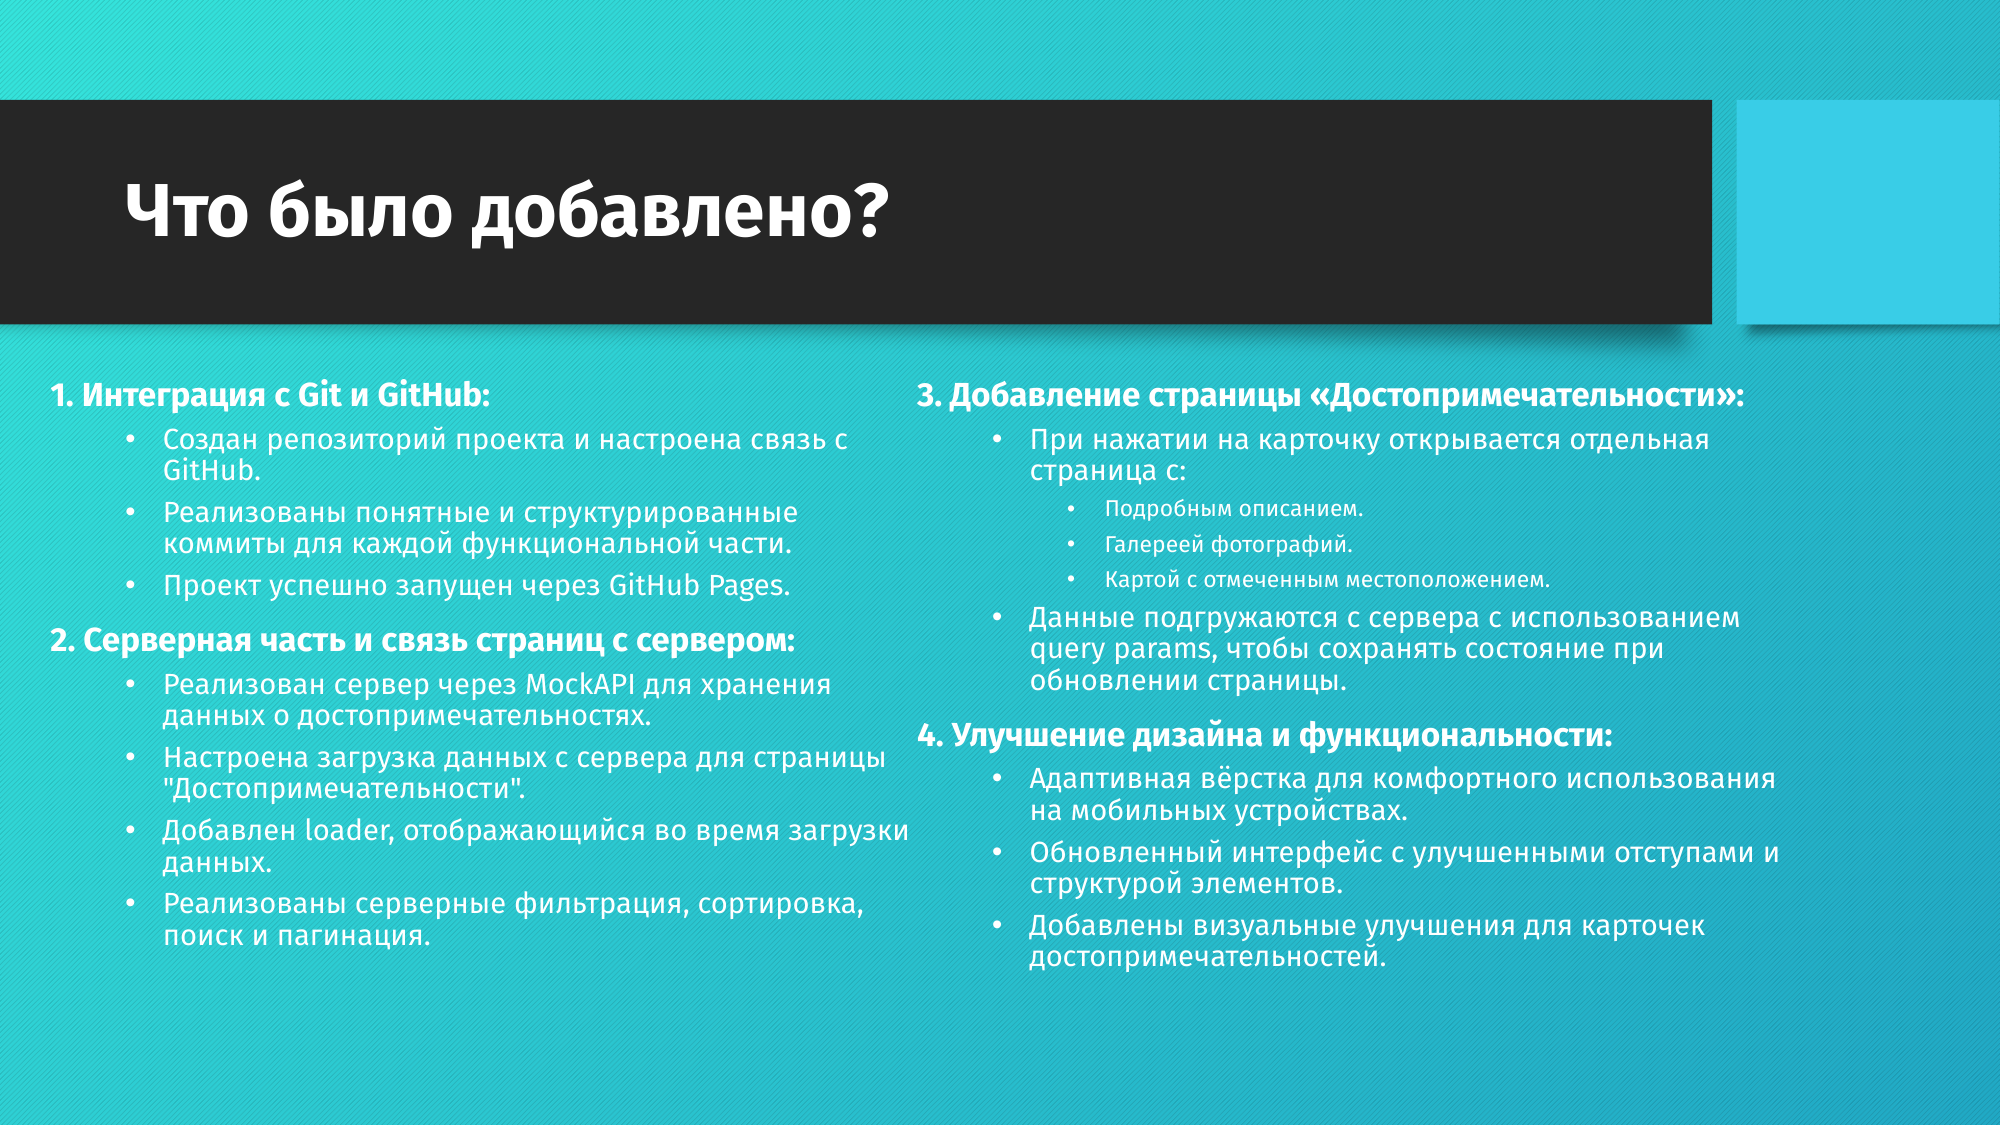

# Что было добавлено?
1. Интеграция с Git и GitHub:
Создан репозиторий проекта и настроена связь с GitHub.
Реализованы понятные и структурированные коммиты для каждой функциональной части.
Проект успешно запущен через GitHub Pages.
2. Серверная часть и связь страниц с сервером:
Реализован сервер через MockAPI для хранения данных о достопримечательностях.
Настроена загрузка данных с сервера для страницы "Достопримечательности".
Добавлен loader, отображающийся во время загрузки данных.
Реализованы серверные фильтрация, сортировка, поиск и пагинация.

3. Добавление страницы «Достопримечательности»:
При нажатии на карточку открывается отдельная страница с:
Подробным описанием.
Галереей фотографий.
Картой с отмеченным местоположением.
Данные подгружаются с сервера с использованием query params, чтобы сохранять состояние при обновлении страницы.
4. Улучшение дизайна и функциональности:
Адаптивная вёрстка для комфортного использования на мобильных устройствах.
Обновленный интерфейс с улучшенными отступами и структурой элементов.
Добавлены визуальные улучшения для карточек достопримечательностей.